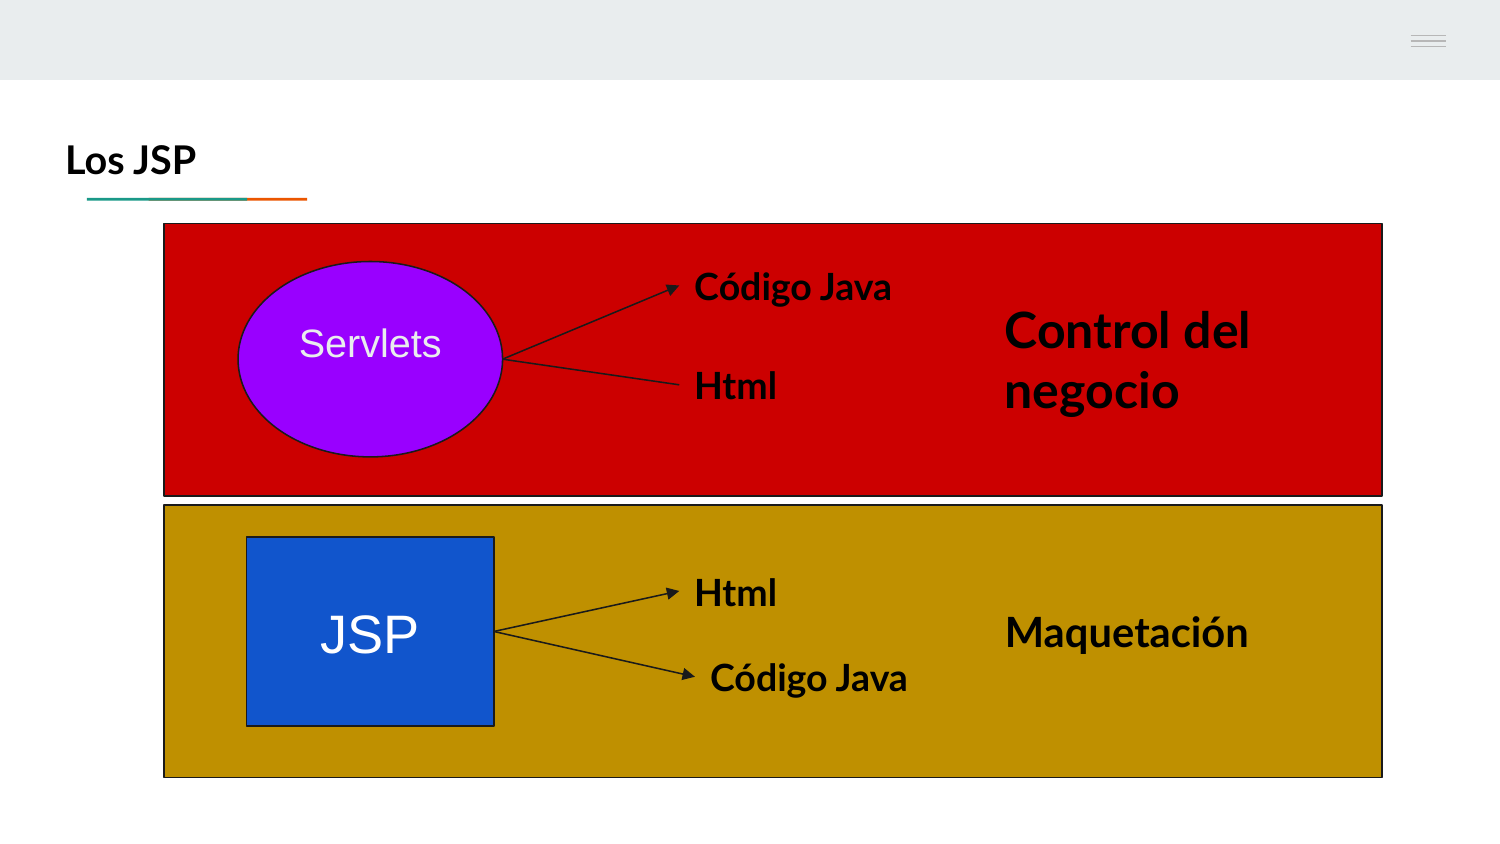

Los JSP

Código Java
Servlets

Control del negocio
Html

JSP
Html
Maquetación
Código Java